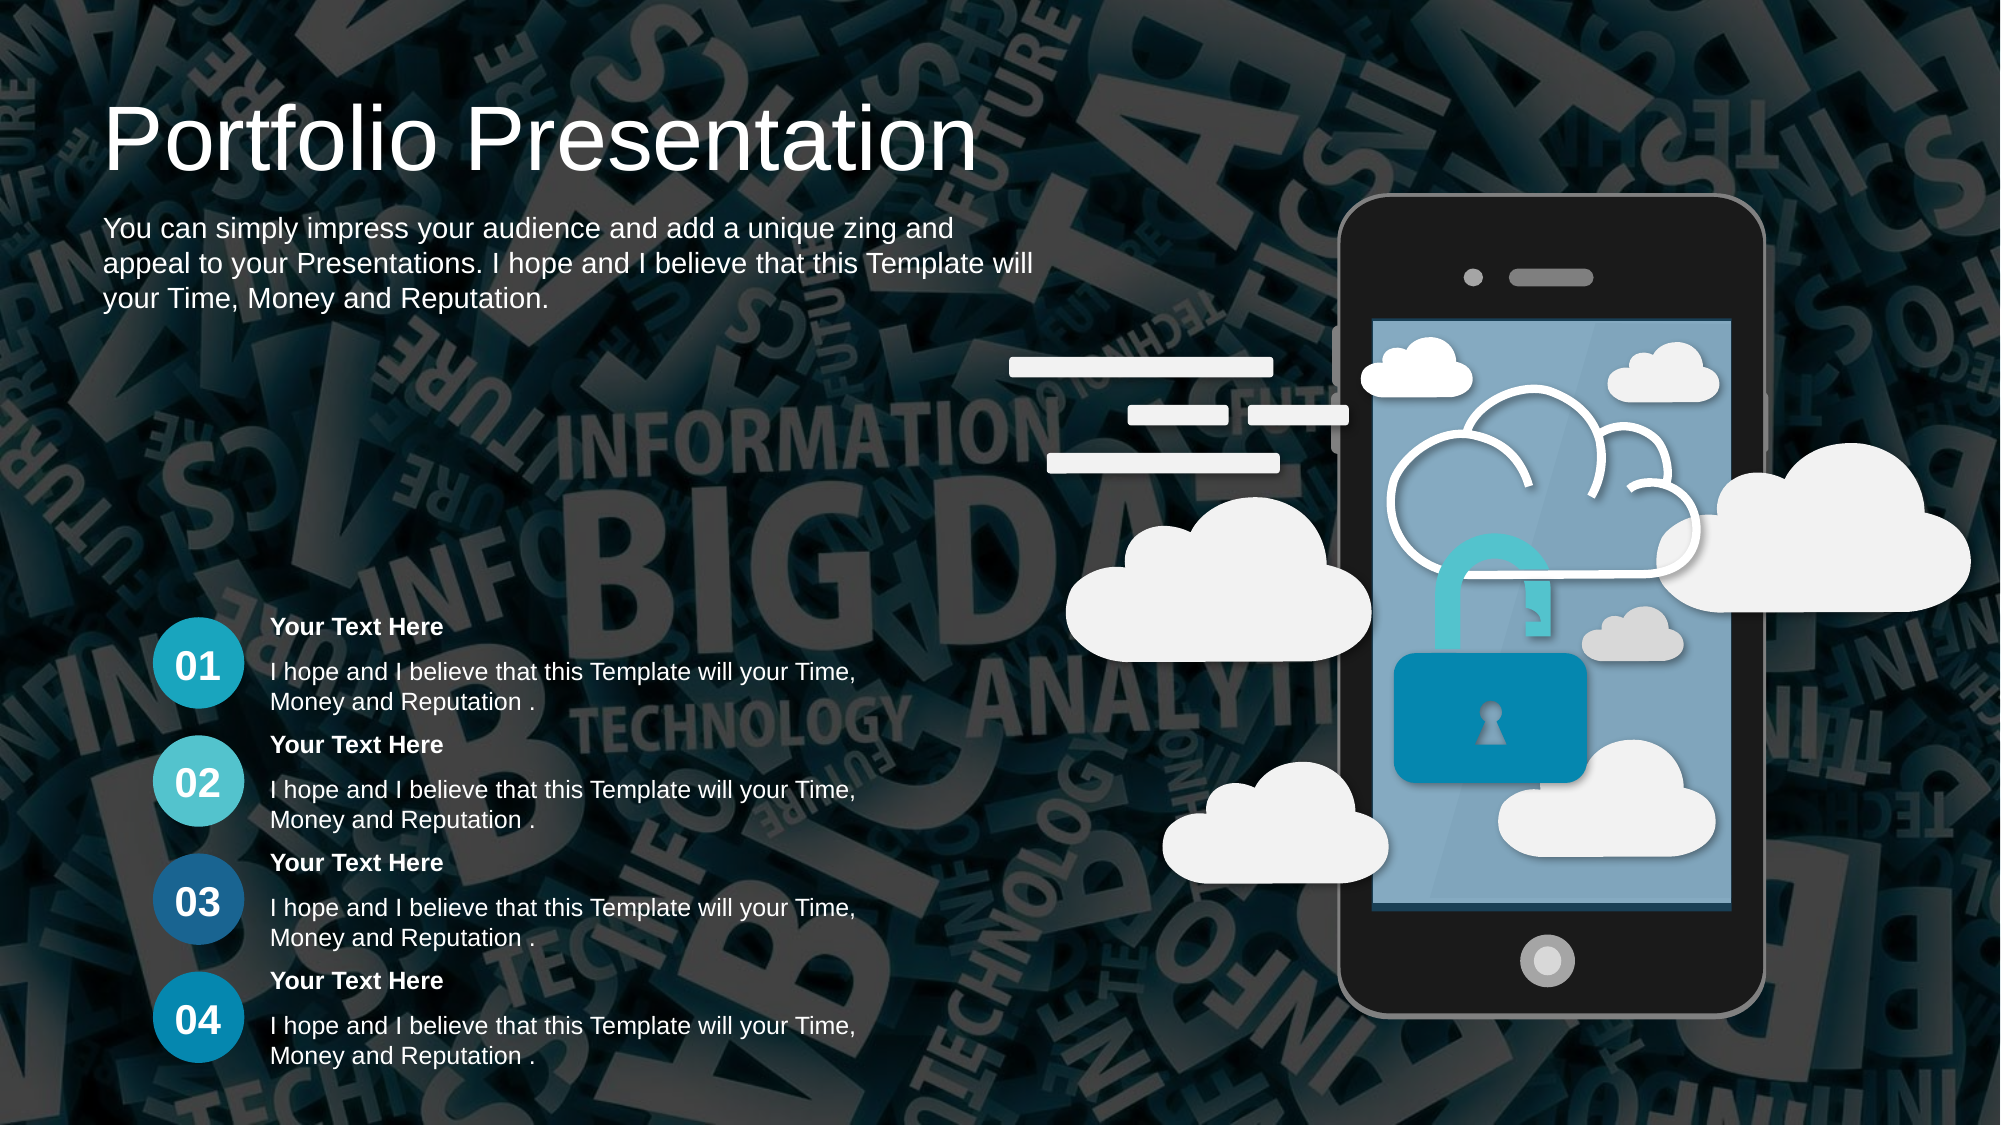

Portfolio Presentation

You can simply impress your audience and add a unique zing and appeal to your Presentations. I hope and I believe that this Template will your Time, Money and Reputation.

Your Text Here
I hope and I believe that this Template will your Time, Money and Reputation .

01

Your Text Here
I hope and I believe that this Template will your Time, Money and Reputation .

02

Your Text Here
I hope and I believe that this Template will your Time, Money and Reputation .

03
Your Text Here
I hope and I believe that this Template will your Time, Money and Reputation .

04